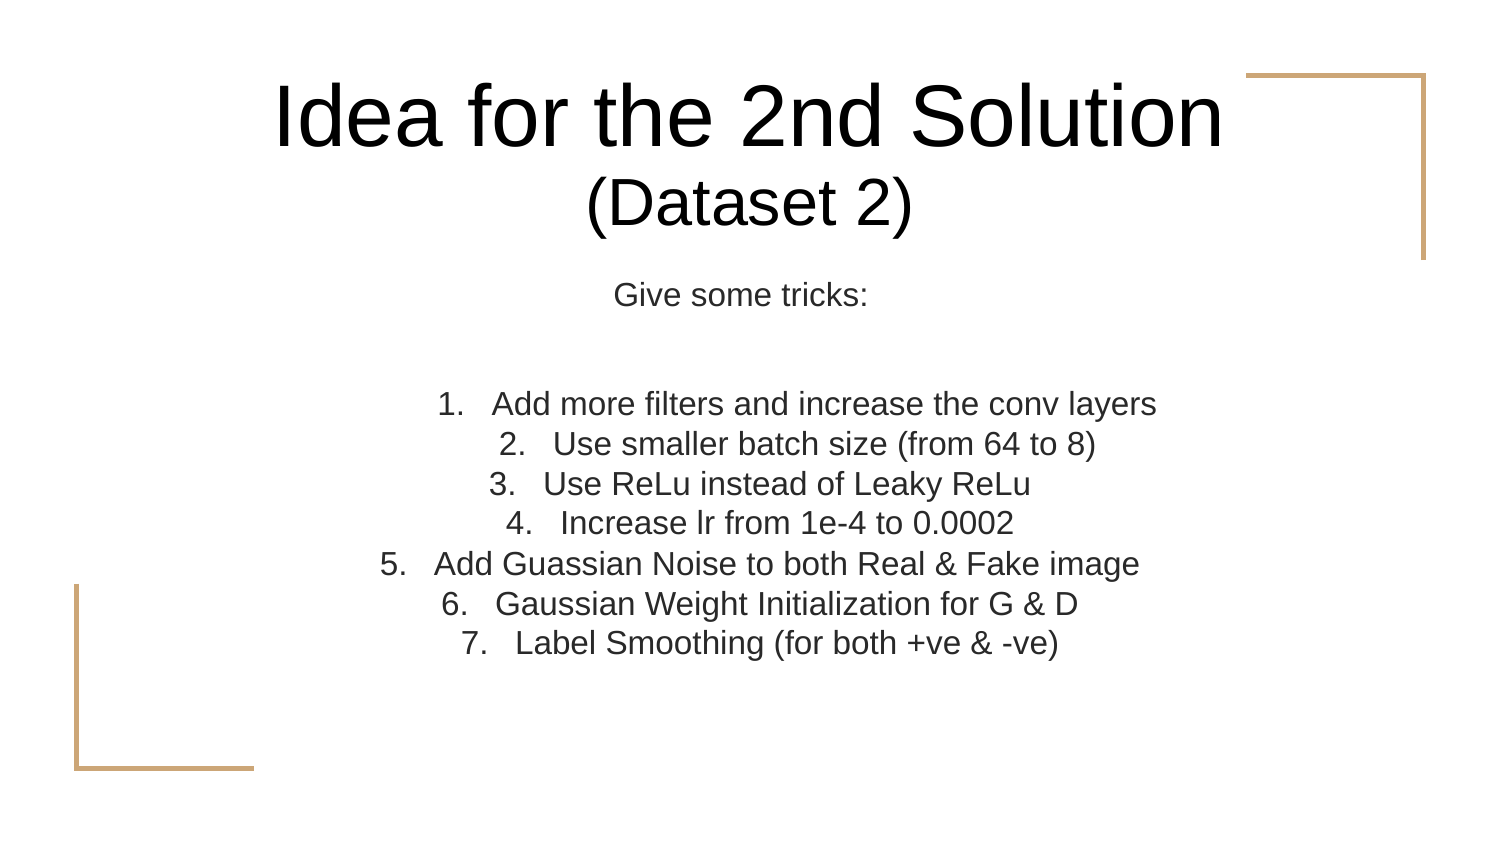

# Idea for the 2nd Solution
(Dataset 2)

Give some tricks:
Add more filters and increase the conv layers
Use smaller batch size (from 64 to 8)
Use ReLu instead of Leaky ReLu
Increase lr from 1e-4 to 0.0002
Add Guassian Noise to both Real & Fake image
Gaussian Weight Initialization for G & D
Label Smoothing (for both +ve & -ve)